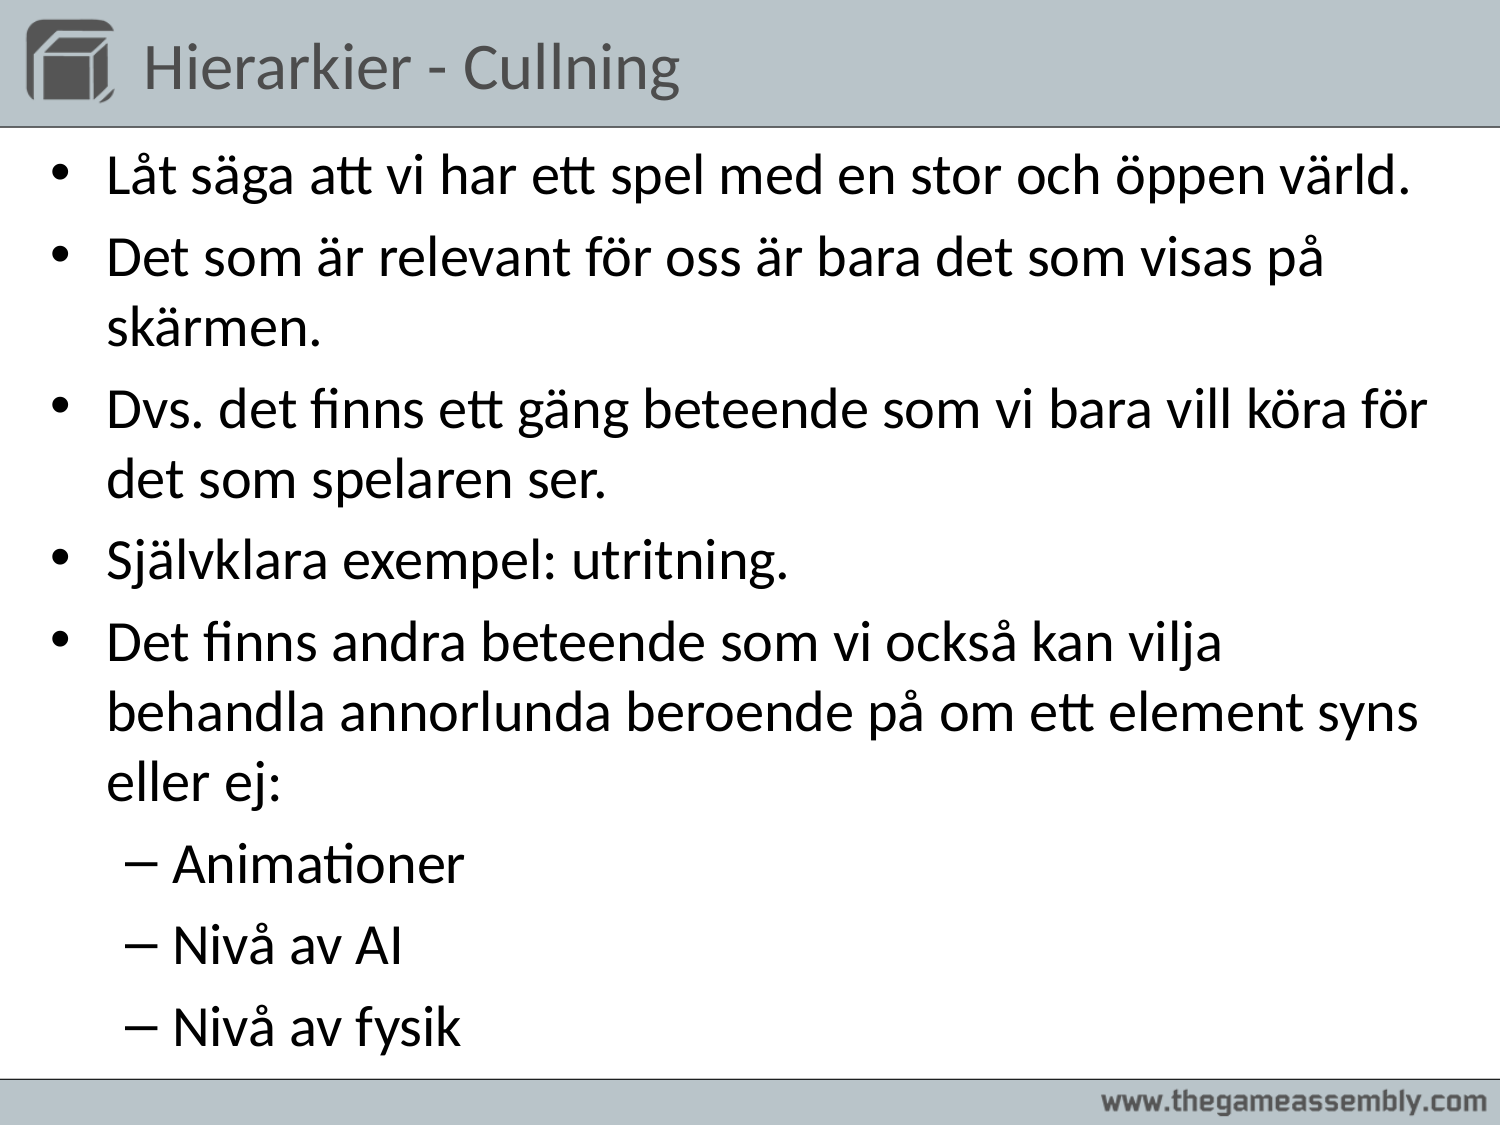

# Hierarkier - Cullning
Låt säga att vi har ett spel med en stor och öppen värld.
Det som är relevant för oss är bara det som visas på skärmen.
Dvs. det finns ett gäng beteende som vi bara vill köra för det som spelaren ser.
Självklara exempel: utritning.
Det finns andra beteende som vi också kan vilja behandla annorlunda beroende på om ett element syns eller ej:
Animationer
Nivå av AI
Nivå av fysik